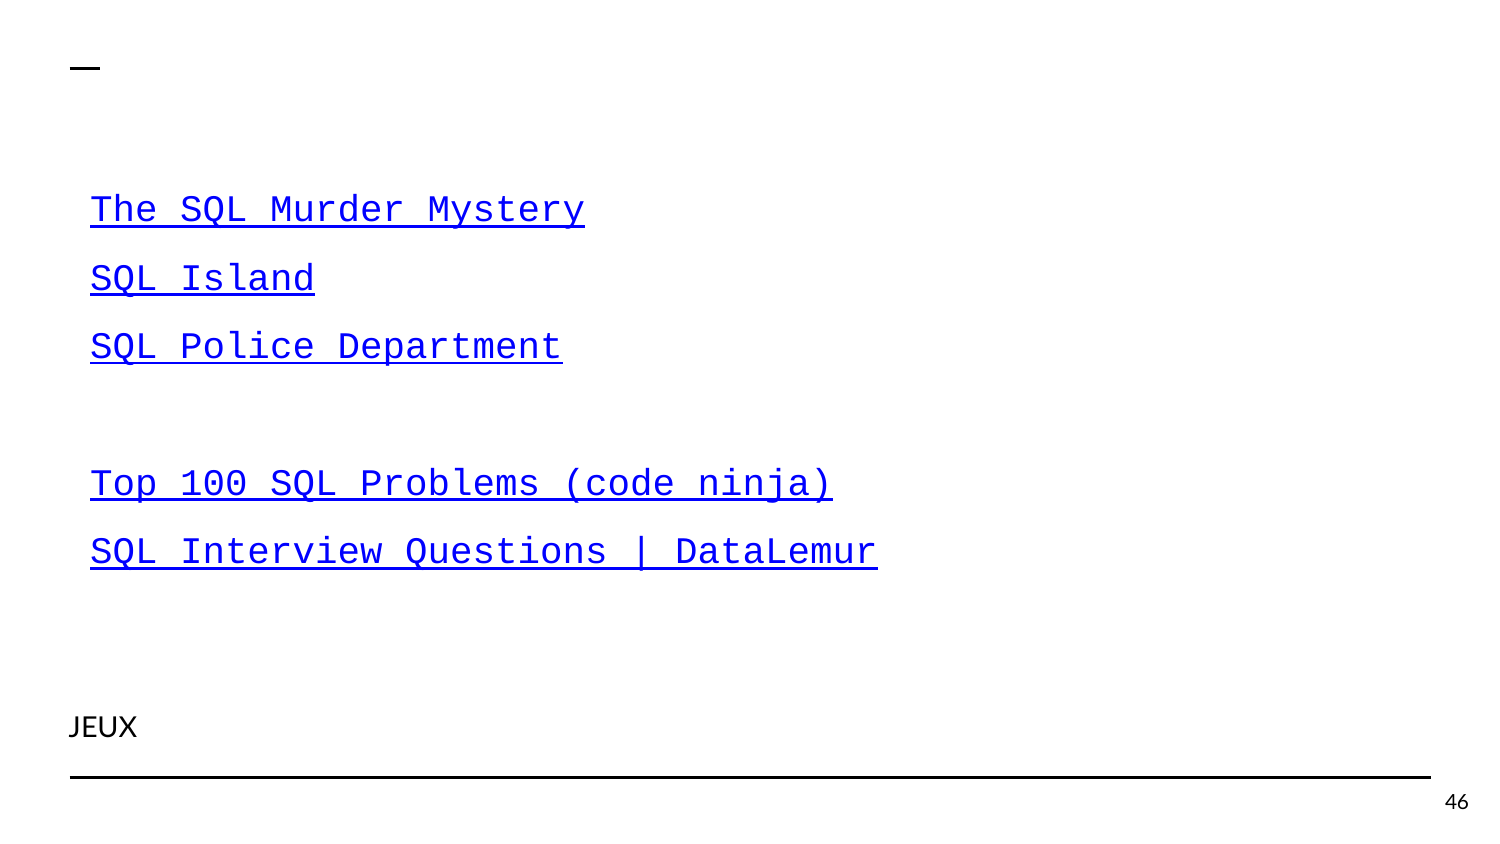

The SQL Murder Mystery
SQL Island
SQL Police Department

Top 100 SQL Problems (code ninja)
SQL Interview Questions | DataLemur
JEUX
46